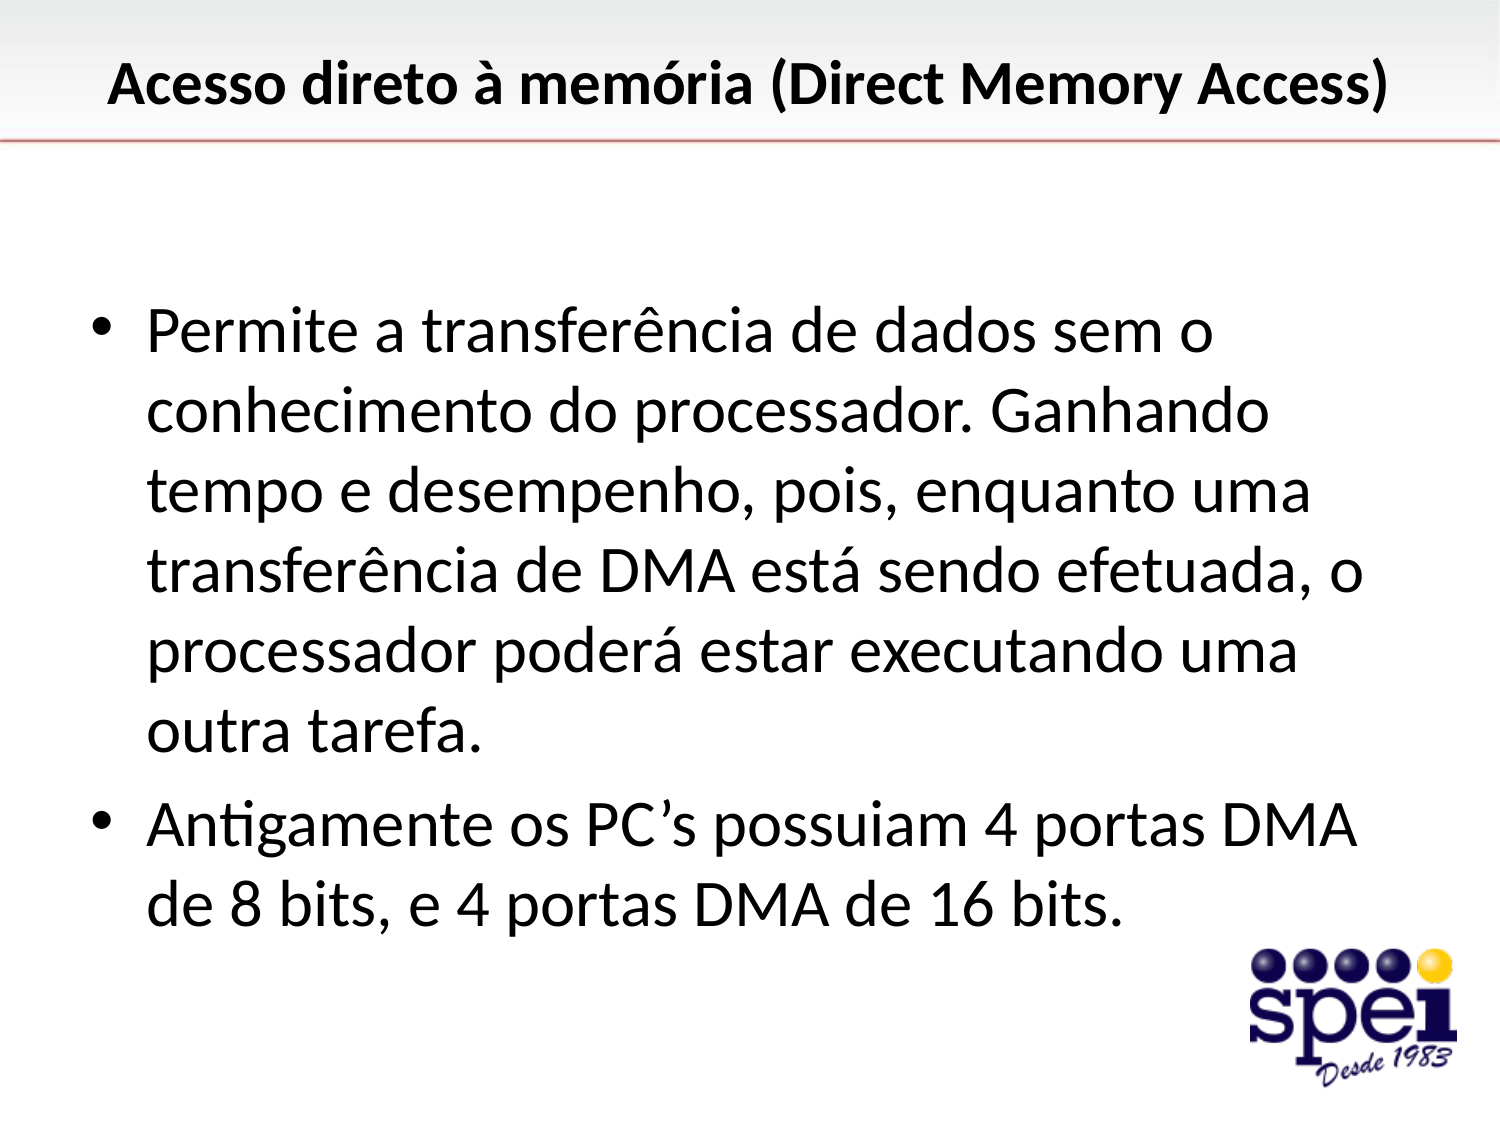

# Acesso direto à memória (Direct Memory Access)

Permite a transferência de dados sem o conhecimento do processador. Ganhando tempo e desempenho, pois, enquanto uma transferência de DMA está sendo efetuada, o processador poderá estar executando uma outra tarefa.
Antigamente os PC’s possuiam 4 portas DMA de 8 bits, e 4 portas DMA de 16 bits.